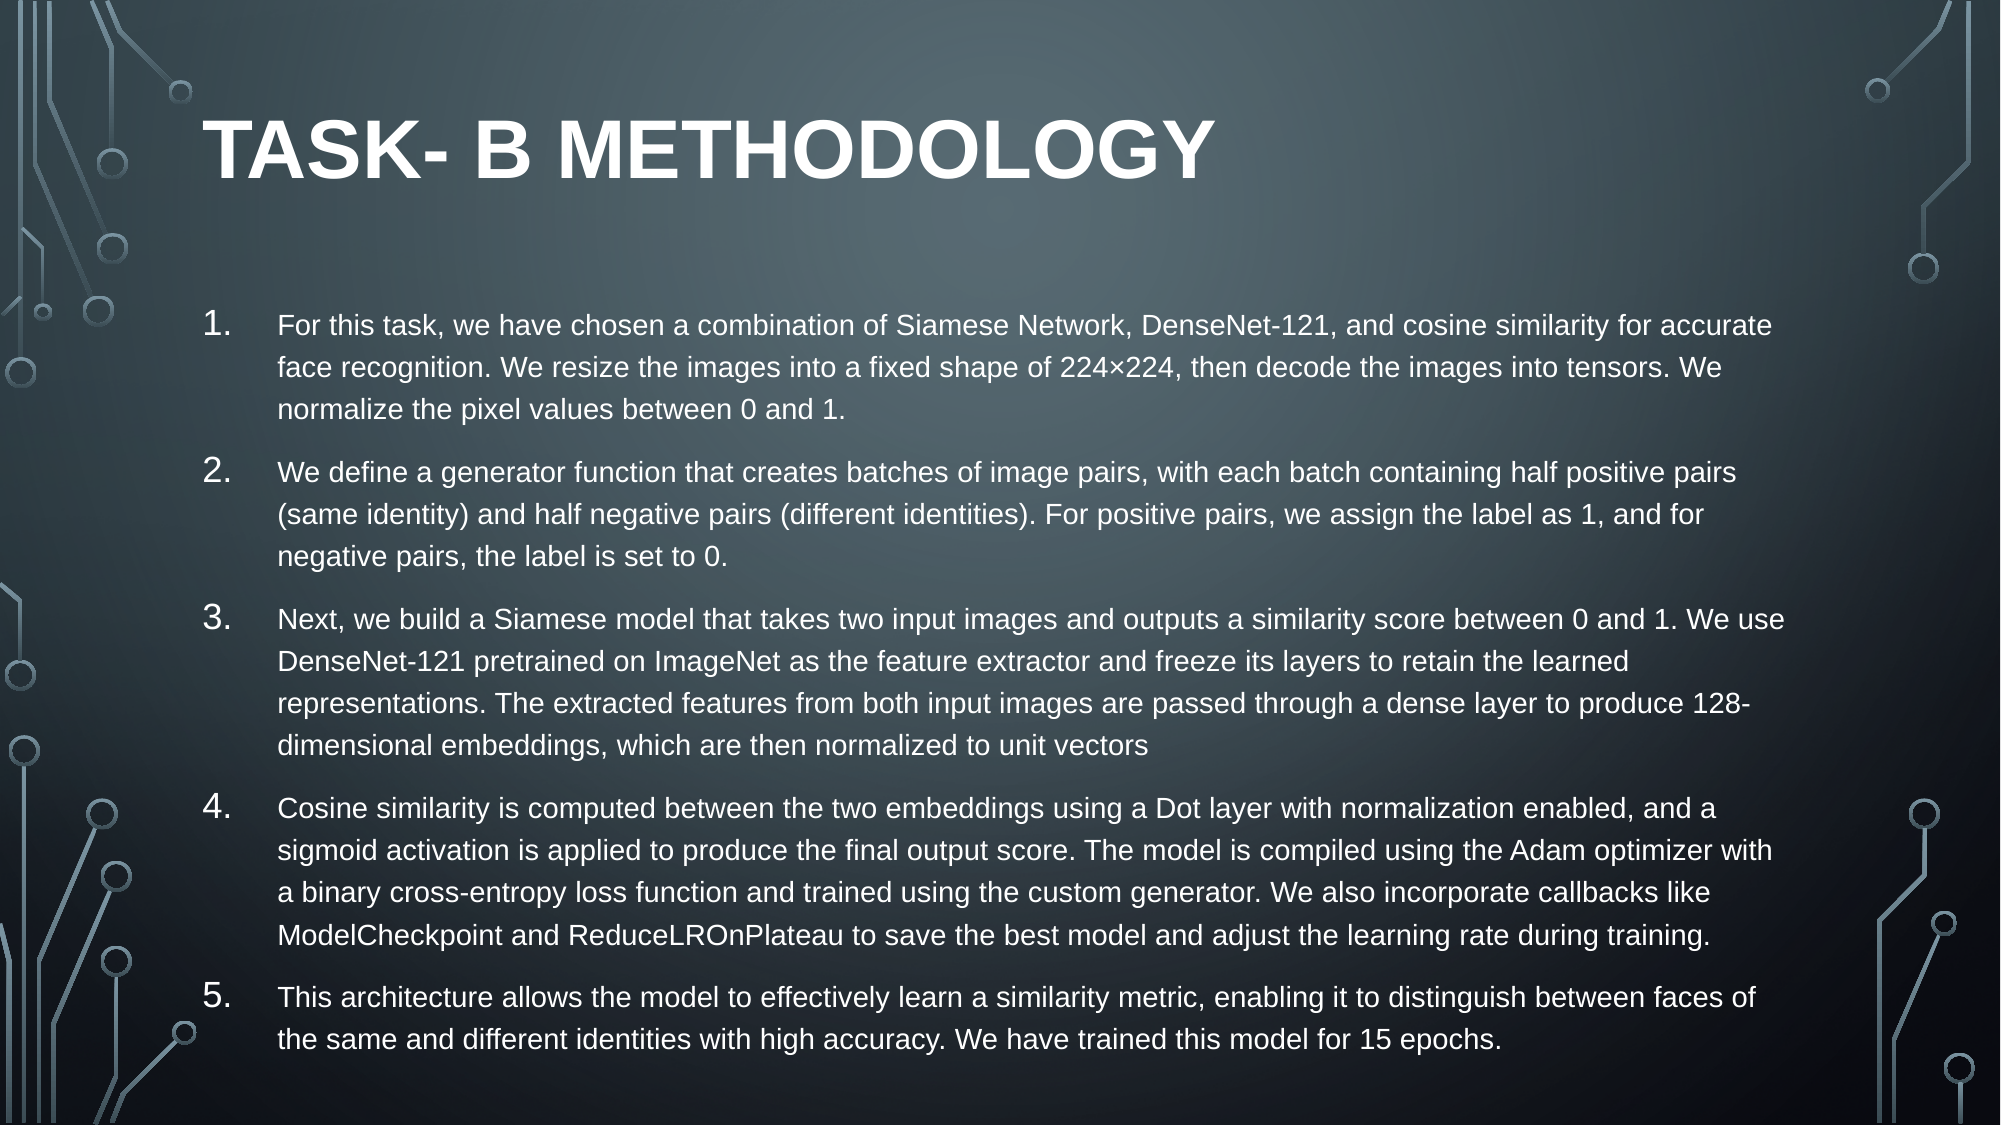

# Task- b methodology
For this task, we have chosen a combination of Siamese Network, DenseNet-121, and cosine similarity for accurate face recognition. We resize the images into a fixed shape of 224×224, then decode the images into tensors. We normalize the pixel values between 0 and 1.
We define a generator function that creates batches of image pairs, with each batch containing half positive pairs (same identity) and half negative pairs (different identities). For positive pairs, we assign the label as 1, and for negative pairs, the label is set to 0.
Next, we build a Siamese model that takes two input images and outputs a similarity score between 0 and 1. We use DenseNet-121 pretrained on ImageNet as the feature extractor and freeze its layers to retain the learned representations. The extracted features from both input images are passed through a dense layer to produce 128-dimensional embeddings, which are then normalized to unit vectors
Cosine similarity is computed between the two embeddings using a Dot layer with normalization enabled, and a sigmoid activation is applied to produce the final output score. The model is compiled using the Adam optimizer with a binary cross-entropy loss function and trained using the custom generator. We also incorporate callbacks like ModelCheckpoint and ReduceLROnPlateau to save the best model and adjust the learning rate during training.
This architecture allows the model to effectively learn a similarity metric, enabling it to distinguish between faces of the same and different identities with high accuracy. We have trained this model for 15 epochs.